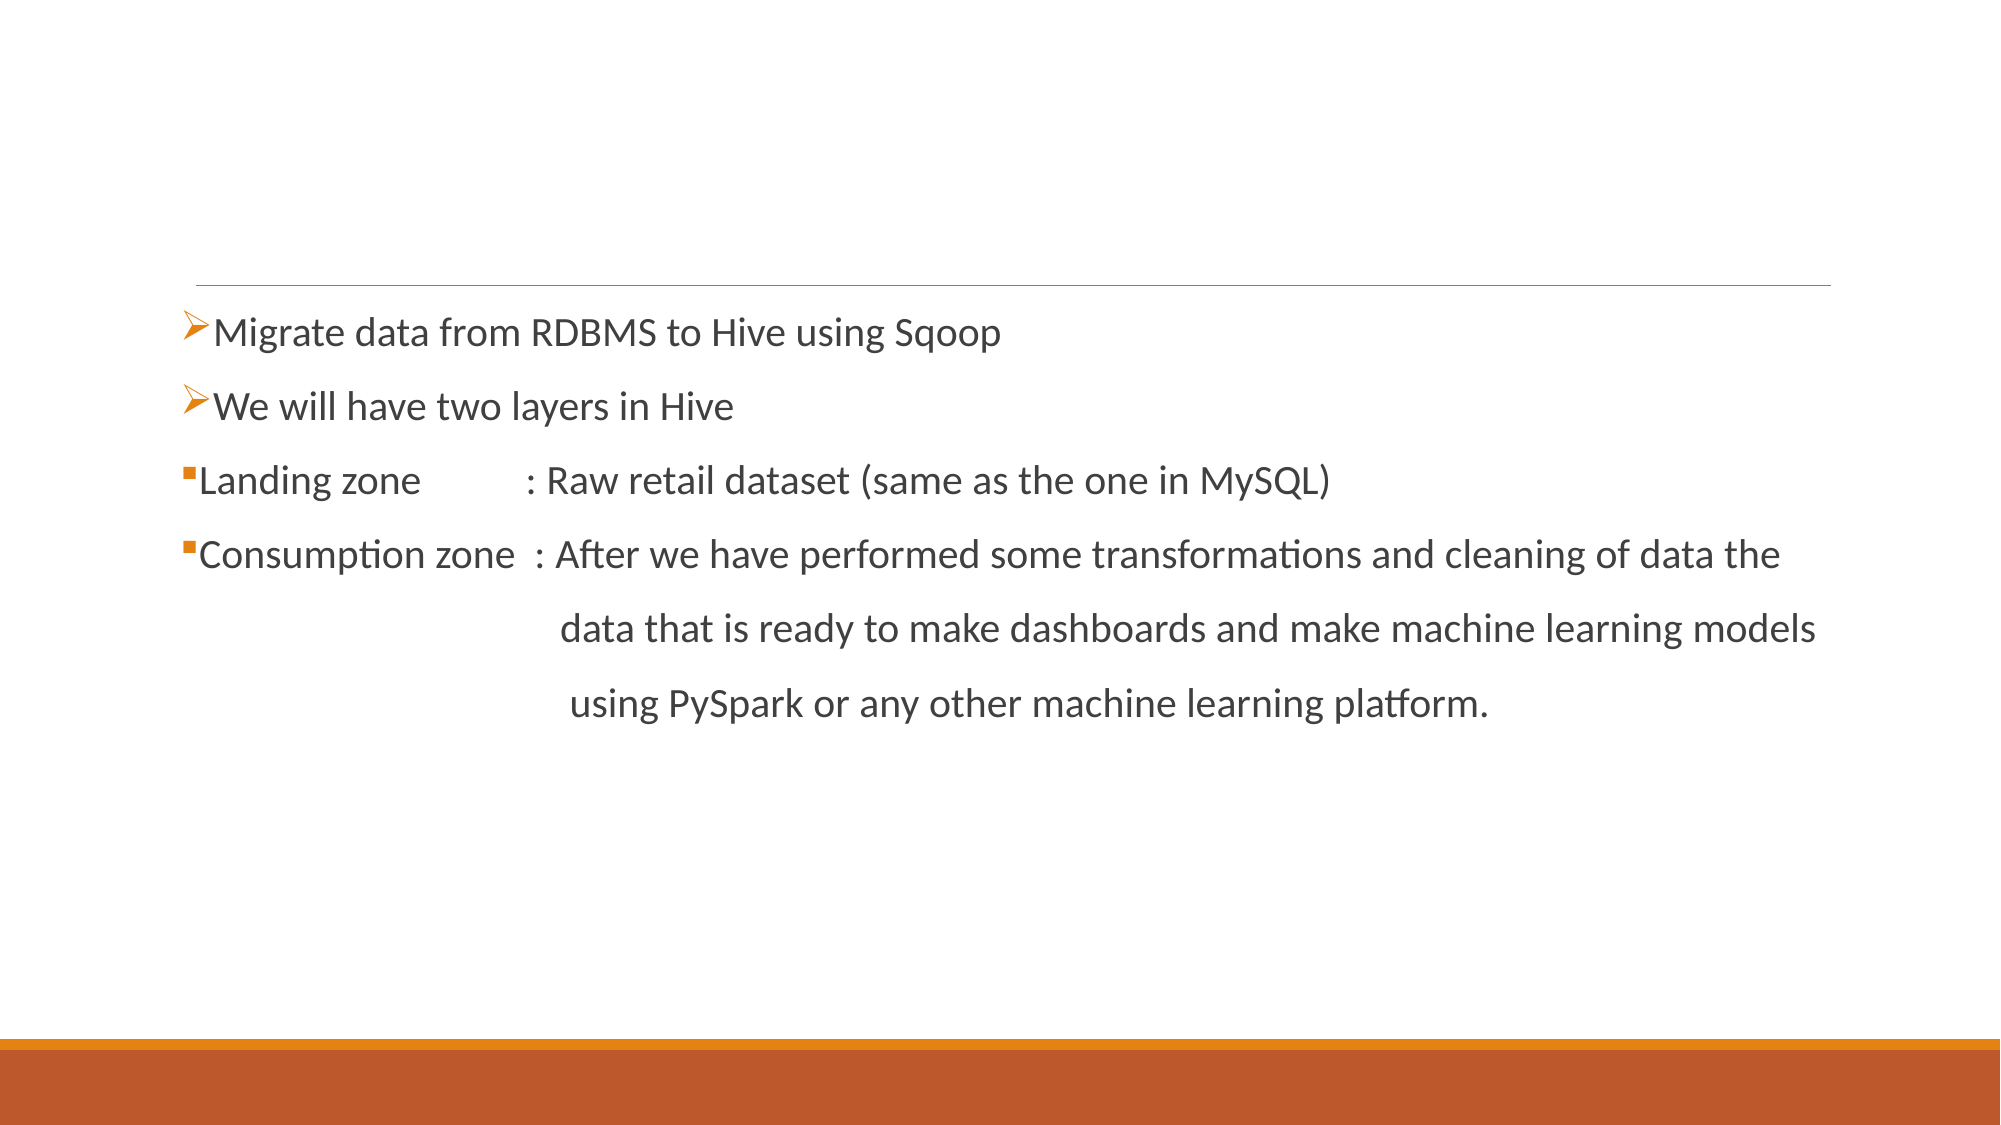

#
Migrate data from RDBMS to Hive using Sqoop
We will have two layers in Hive
Landing zone           : Raw retail dataset (same as the one in MySQL)
Consumption zone  : After we have performed some transformations and cleaning of data the
                                        data that is ready to make dashboards and make machine learning models
                                         using PySpark or any other machine learning platform.